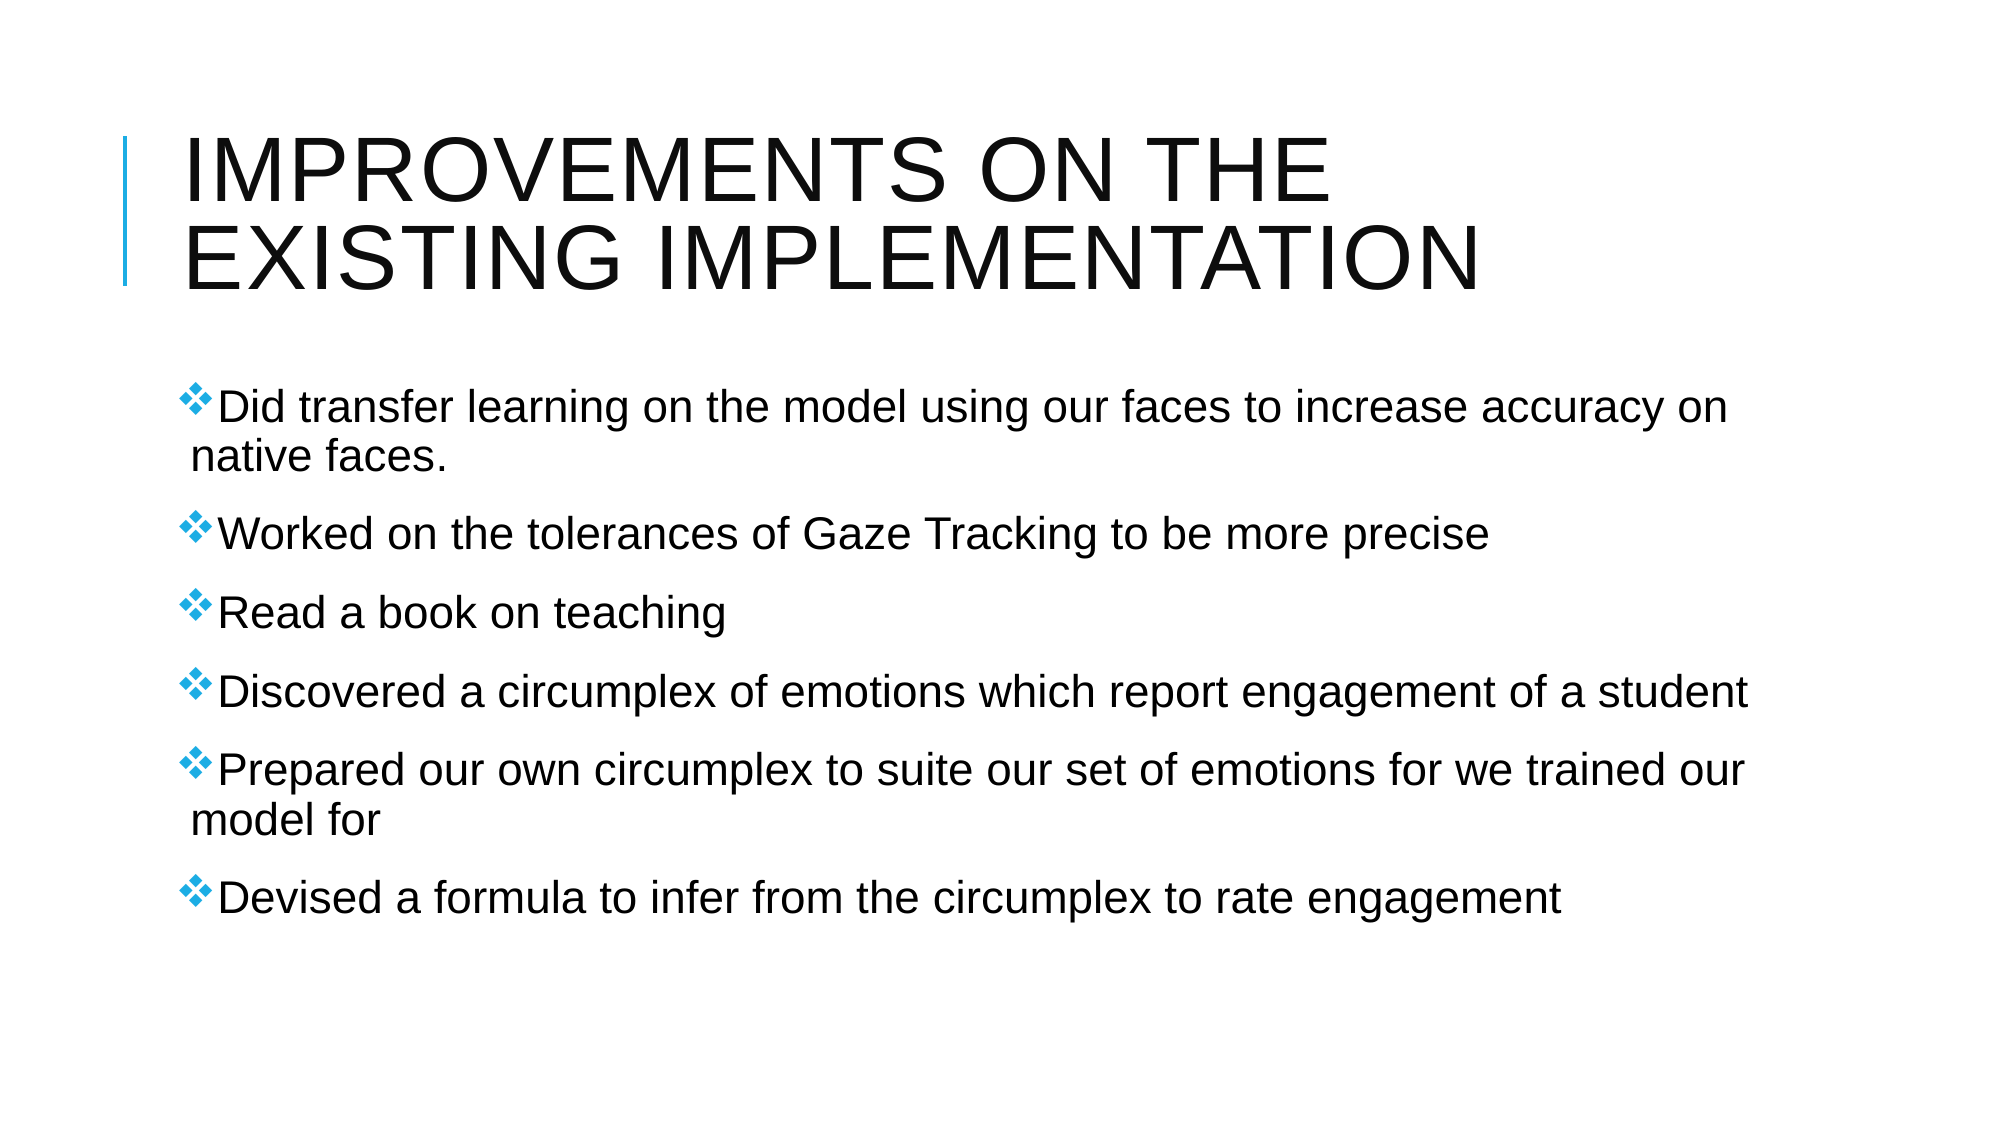

# Improvements on the existing implementation
Did transfer learning on the model using our faces to increase accuracy on native faces.
Worked on the tolerances of Gaze Tracking to be more precise
Read a book on teaching
Discovered a circumplex of emotions which report engagement of a student
Prepared our own circumplex to suite our set of emotions for we trained our model for
Devised a formula to infer from the circumplex to rate engagement